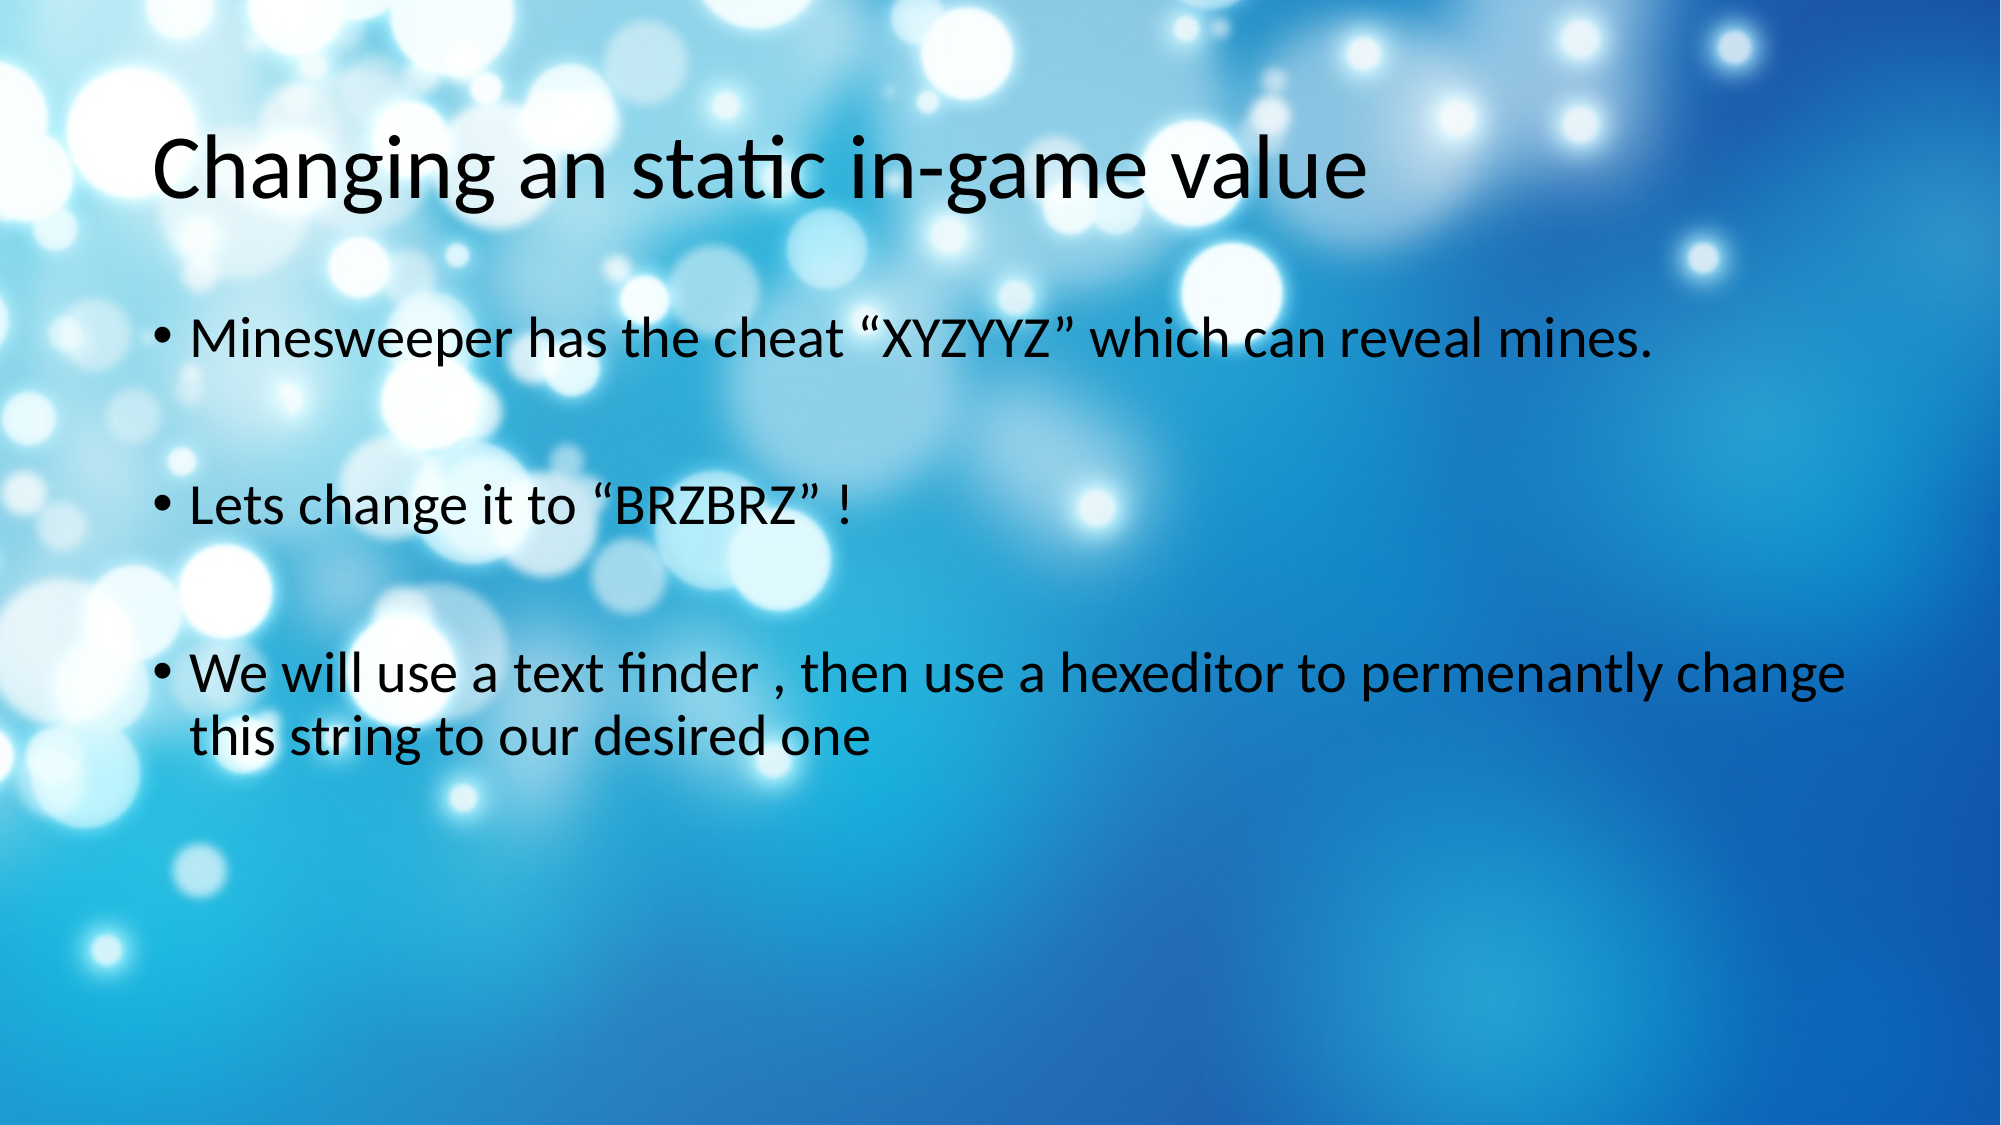

# Changing an static in-game value
Minesweeper has the cheat “XYZYYZ” which can reveal mines.

Lets change it to “BRZBRZ” !

We will use a text finder , then use a hexeditor to permenantly change this string to our desired one